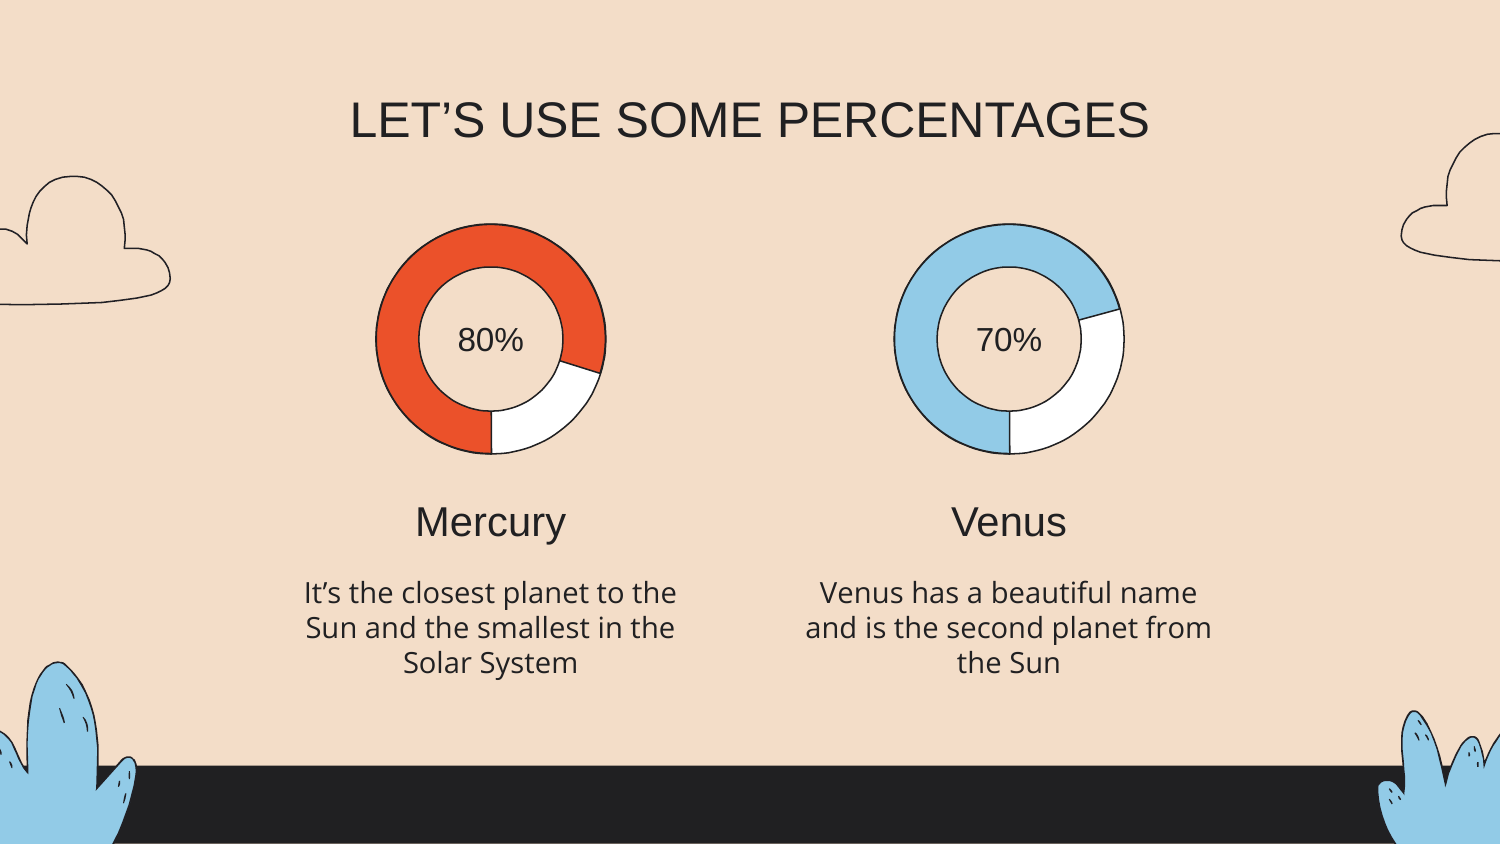

# LET’S USE SOME PERCENTAGES

80%
70%

Mercury
Venus
It’s the closest planet to the Sun and the smallest in the Solar System
Venus has a beautiful name and is the second planet from the Sun